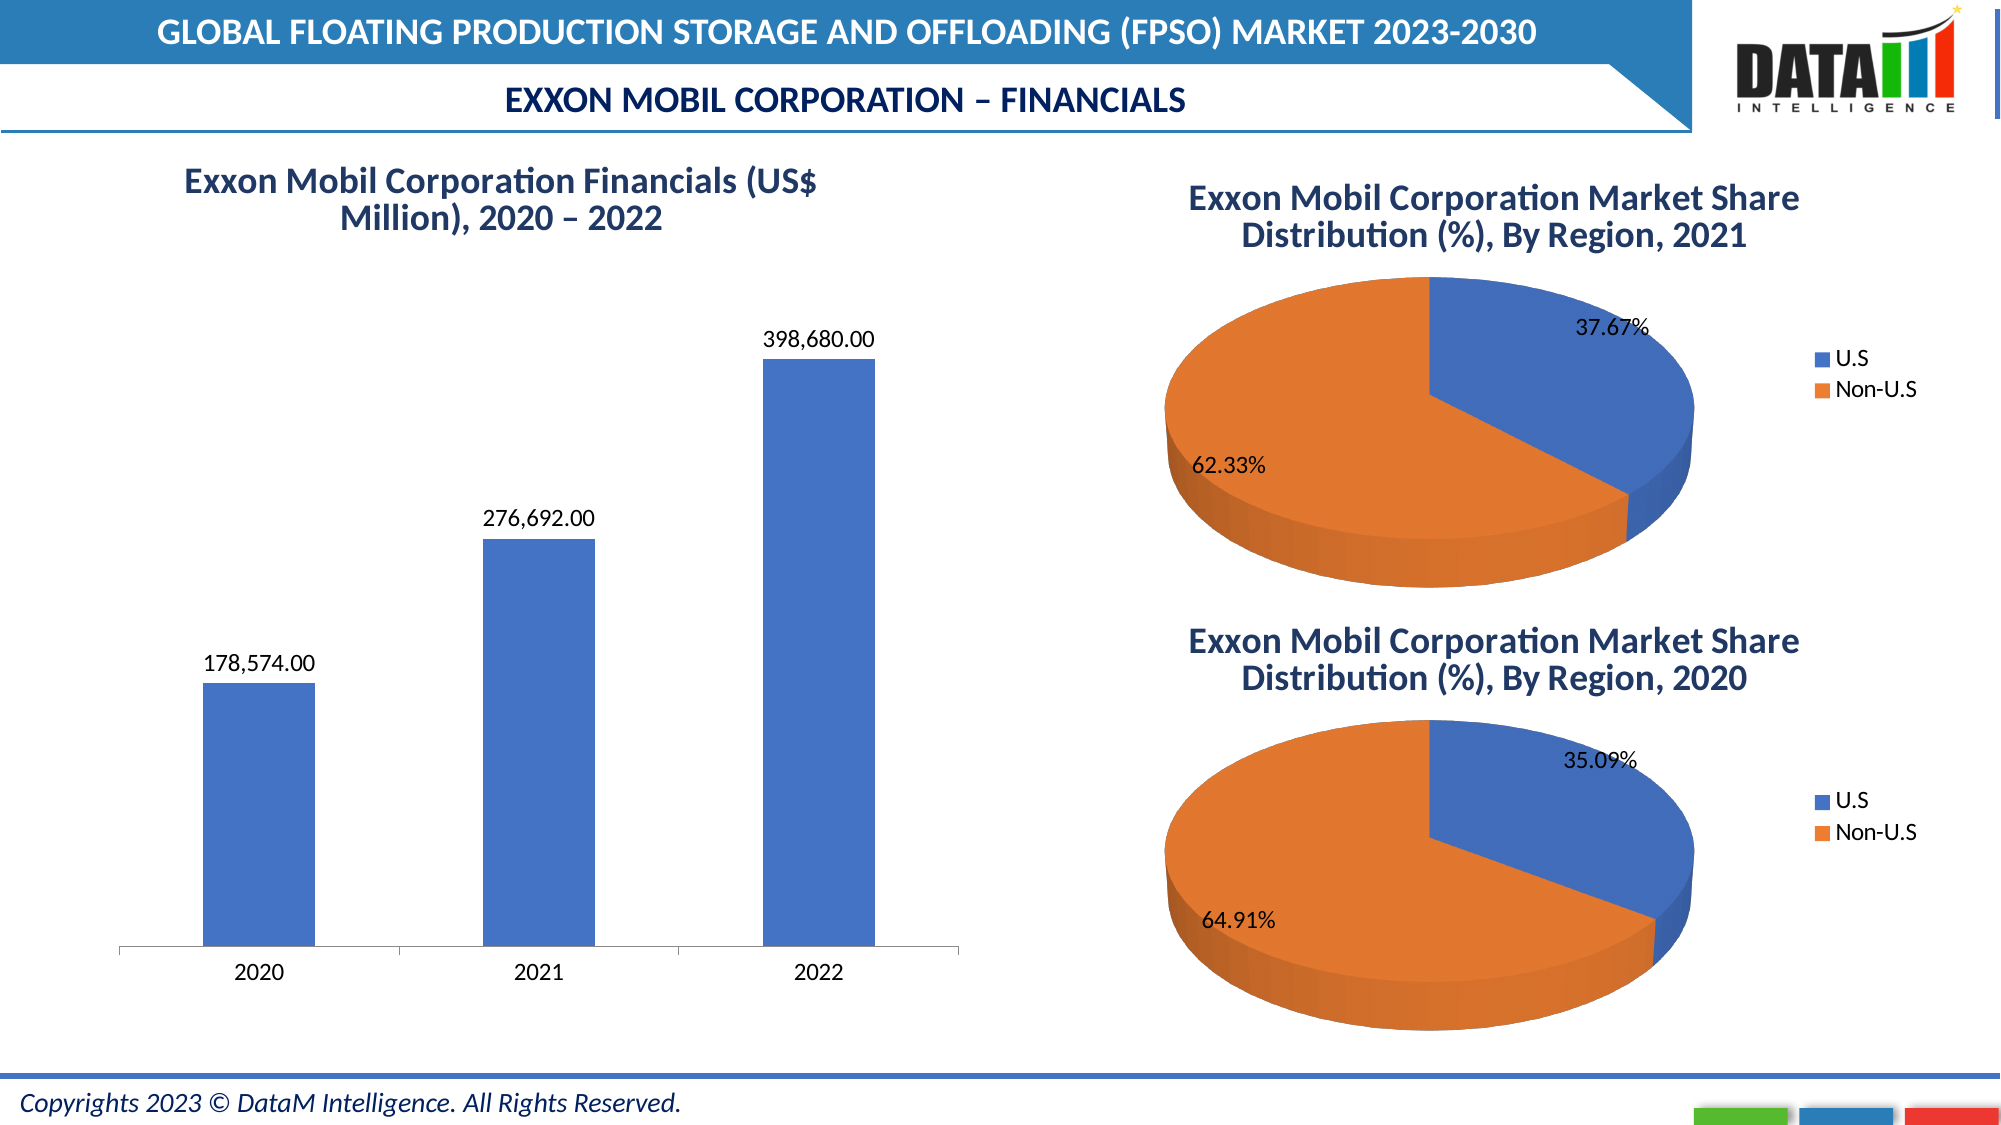

EXXON MOBIL CORPORATION – FINANCIALS

### Chart: Exxon Mobil Corporation Financials (US$ Million), 2020 – 2022

| Category | Series 1 |
|---|---|
| 2020 | 178574.0 |
| 2021 | 276692.0 |
| 2022 | 398680.0 |

[unsupported chart]

[unsupported chart]